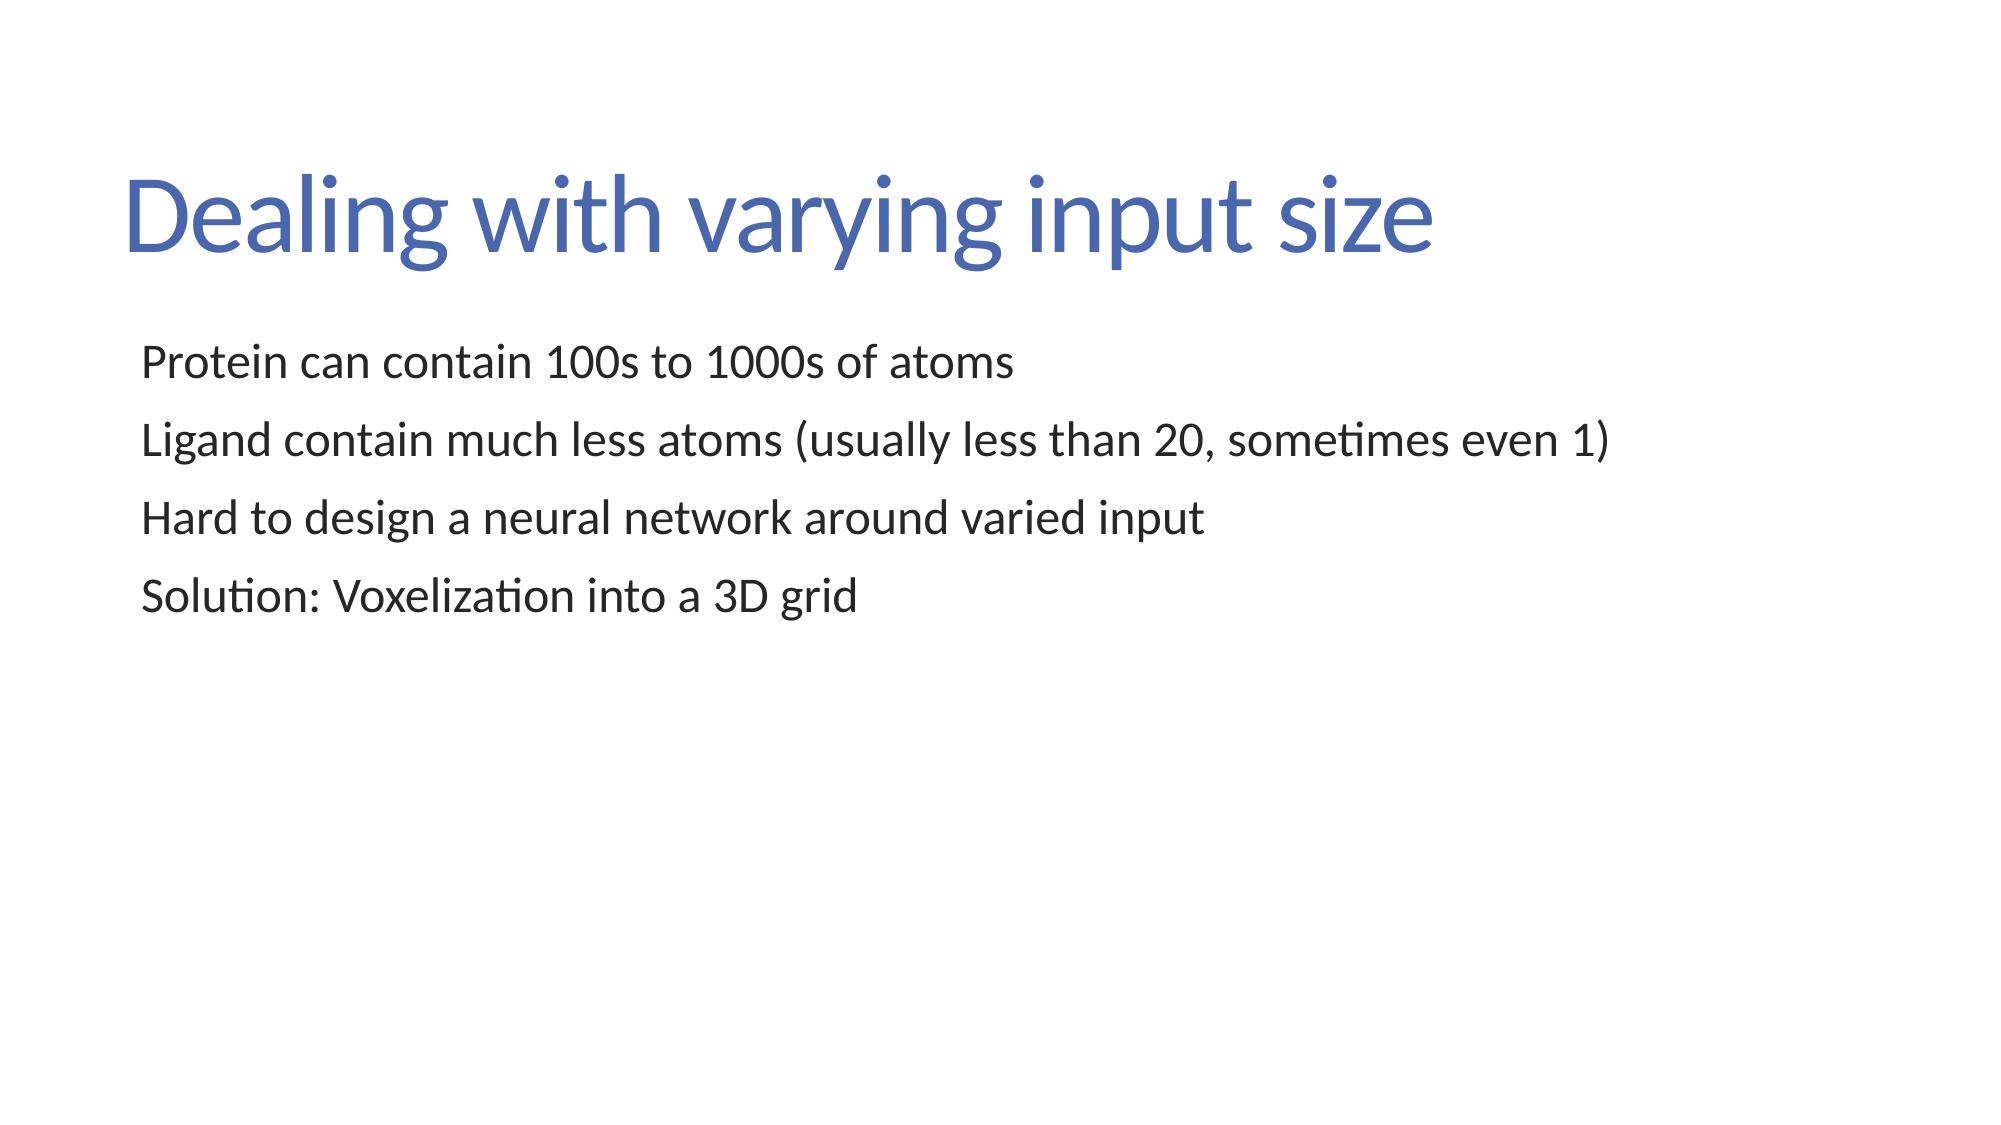

# Dealing with varying input size
Protein can contain 100s to 1000s of atoms
Ligand contain much less atoms (usually less than 20, sometimes even 1)
Hard to design a neural network around varied input
Solution: Voxelization into a 3D grid